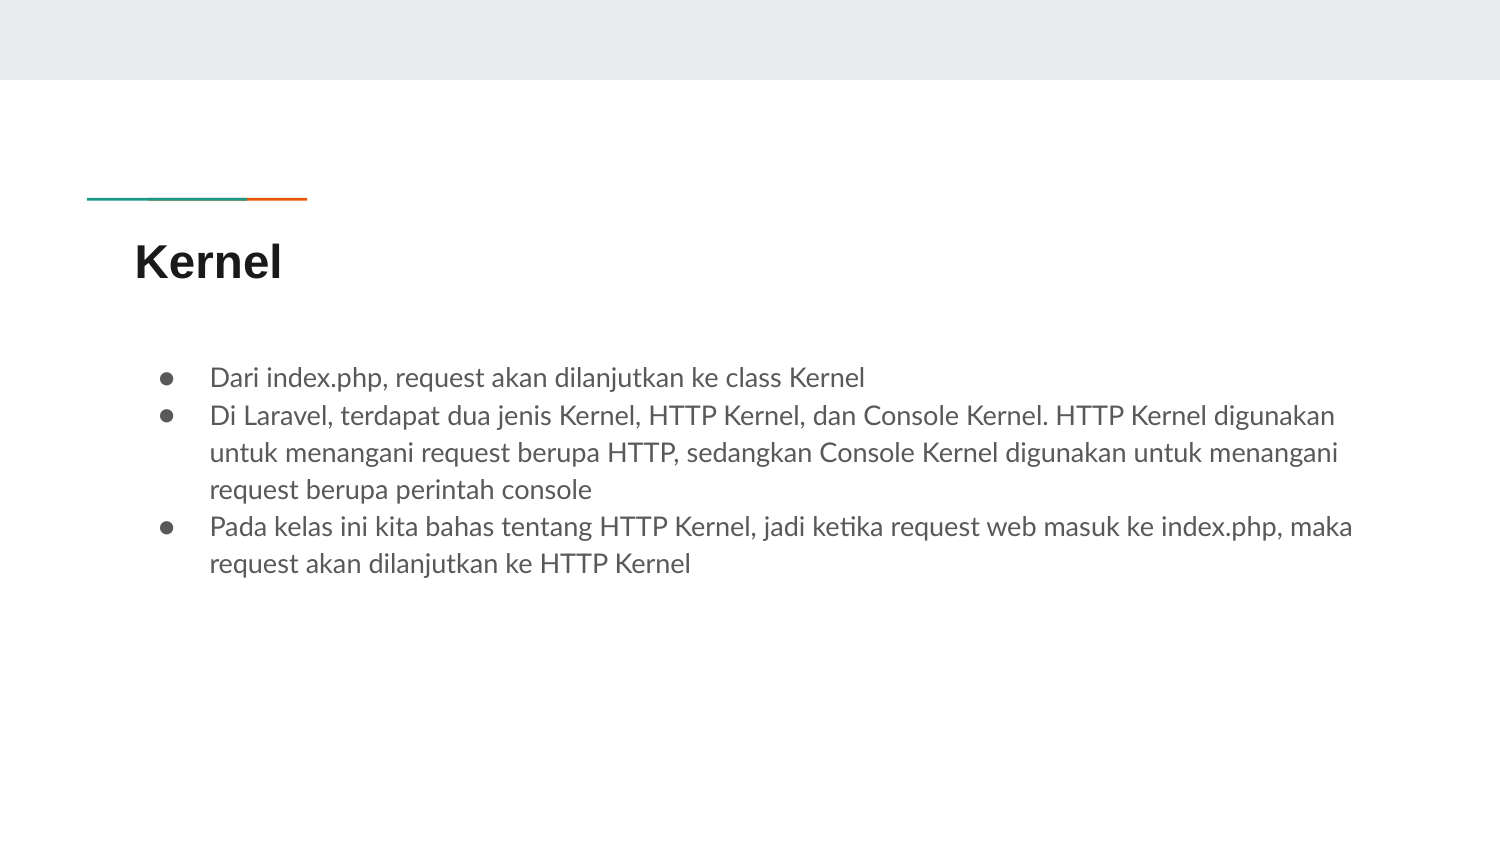

# Kernel
Dari index.php, request akan dilanjutkan ke class Kernel
Di Laravel, terdapat dua jenis Kernel, HTTP Kernel, dan Console Kernel. HTTP Kernel digunakan untuk menangani request berupa HTTP, sedangkan Console Kernel digunakan untuk menangani request berupa perintah console
Pada kelas ini kita bahas tentang HTTP Kernel, jadi ketika request web masuk ke index.php, maka request akan dilanjutkan ke HTTP Kernel